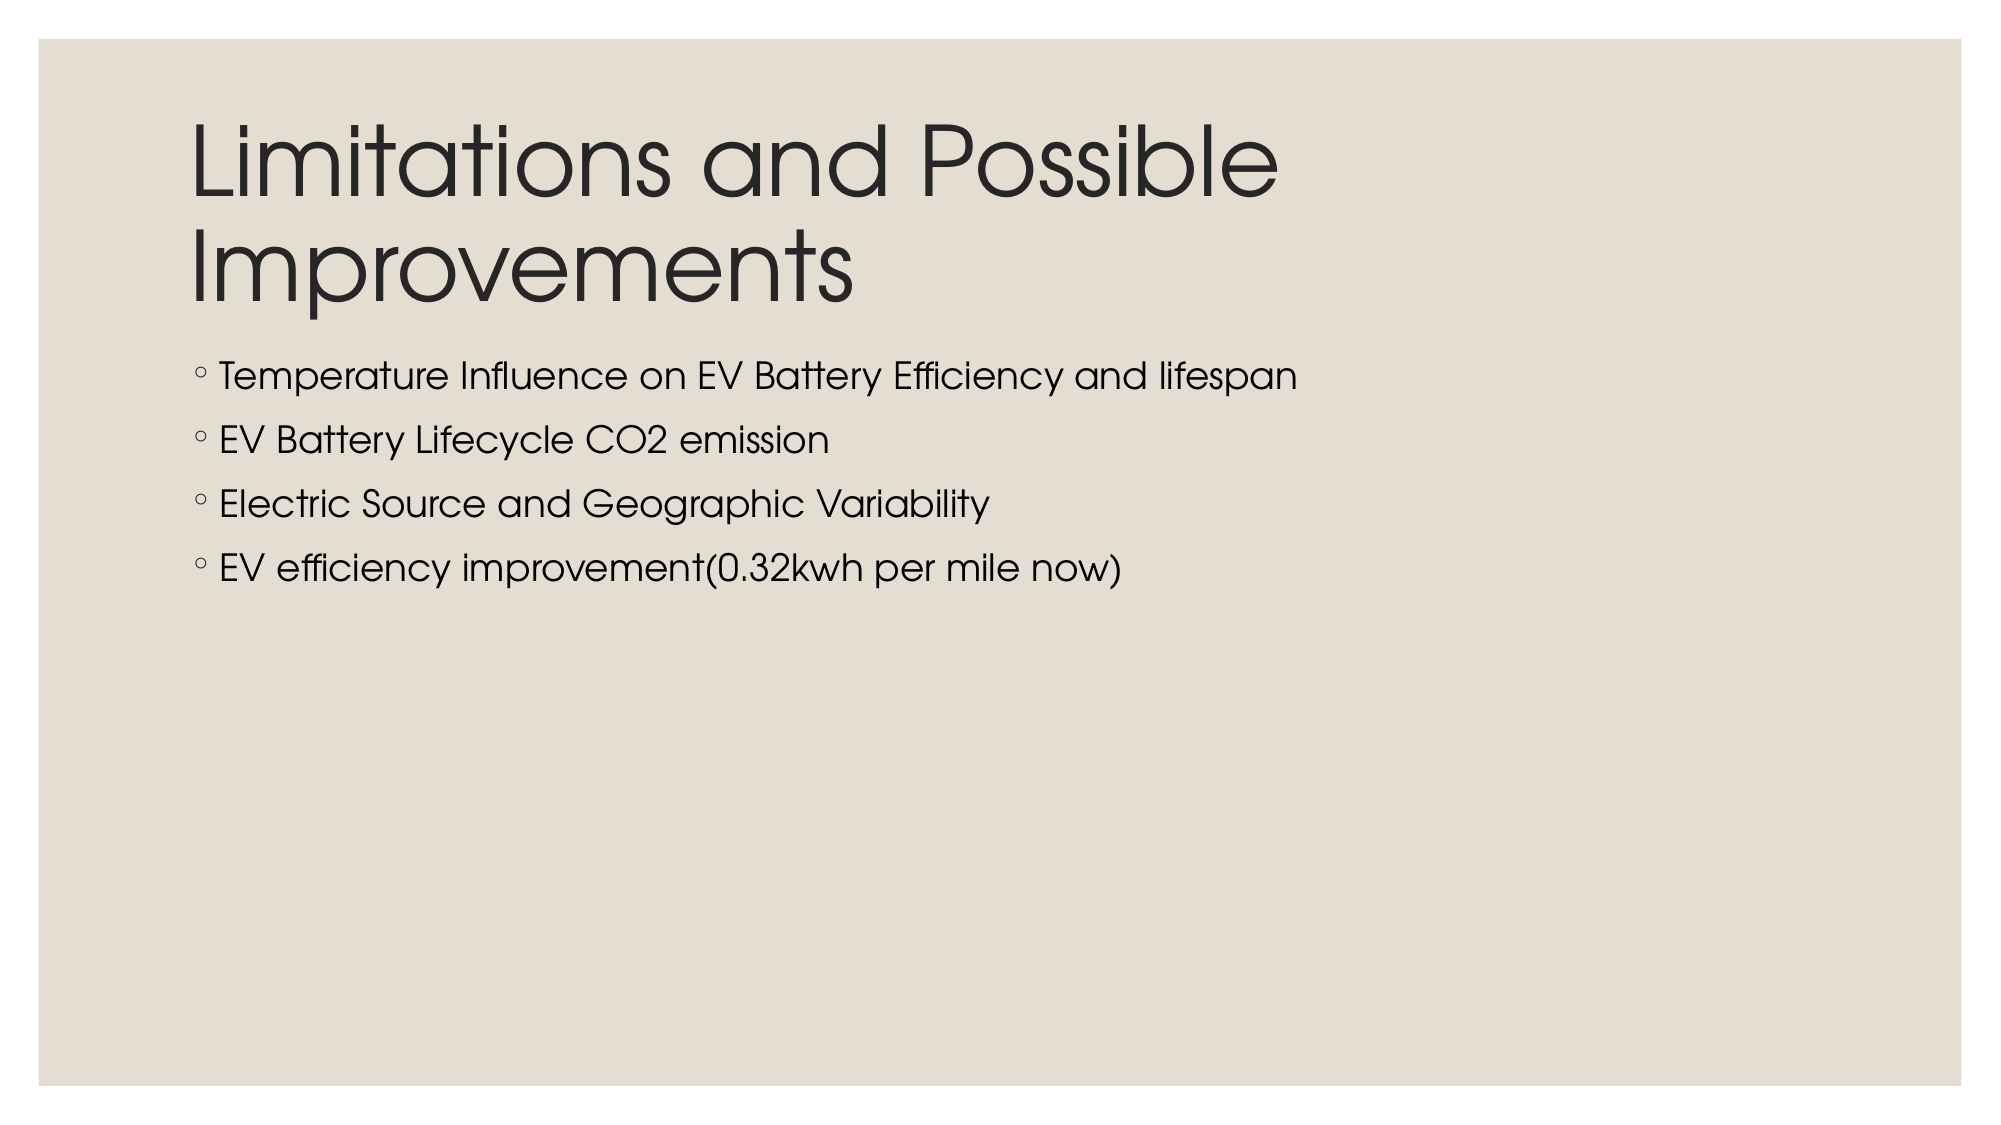

# Limitations and Possible Improvements
Temperature Influence on EV Battery Efficiency and lifespan
EV Battery Lifecycle CO2 emission
Electric Source and Geographic Variability
EV efficiency improvement(0.32kwh per mile now)